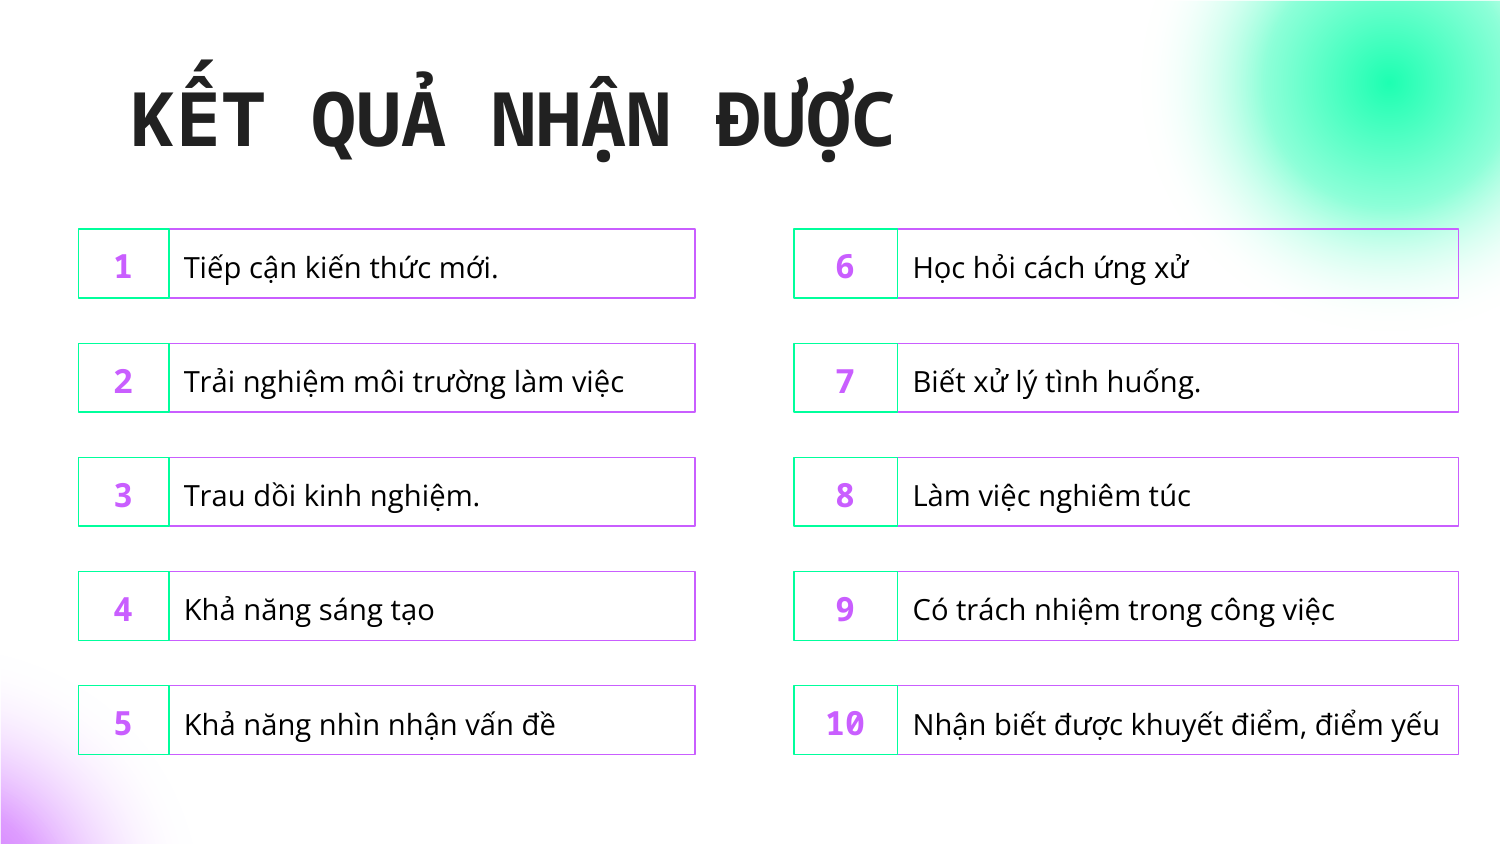

# KẾT QUẢ NHẬN ĐƯỢC
1
Tiếp cận kiến thức mới.
6
Học hỏi cách ứng xử
2
Trải nghiệm môi trường làm việc
7
Biết xử lý tình huống.
3
Trau dồi kinh nghiệm.
8
Làm việc nghiêm túc
4
Khả năng sáng tạo
9
Có trách nhiệm trong công việc
5
Khả năng nhìn nhận vấn đề
10
Nhận biết được khuyết điểm, điểm yếu